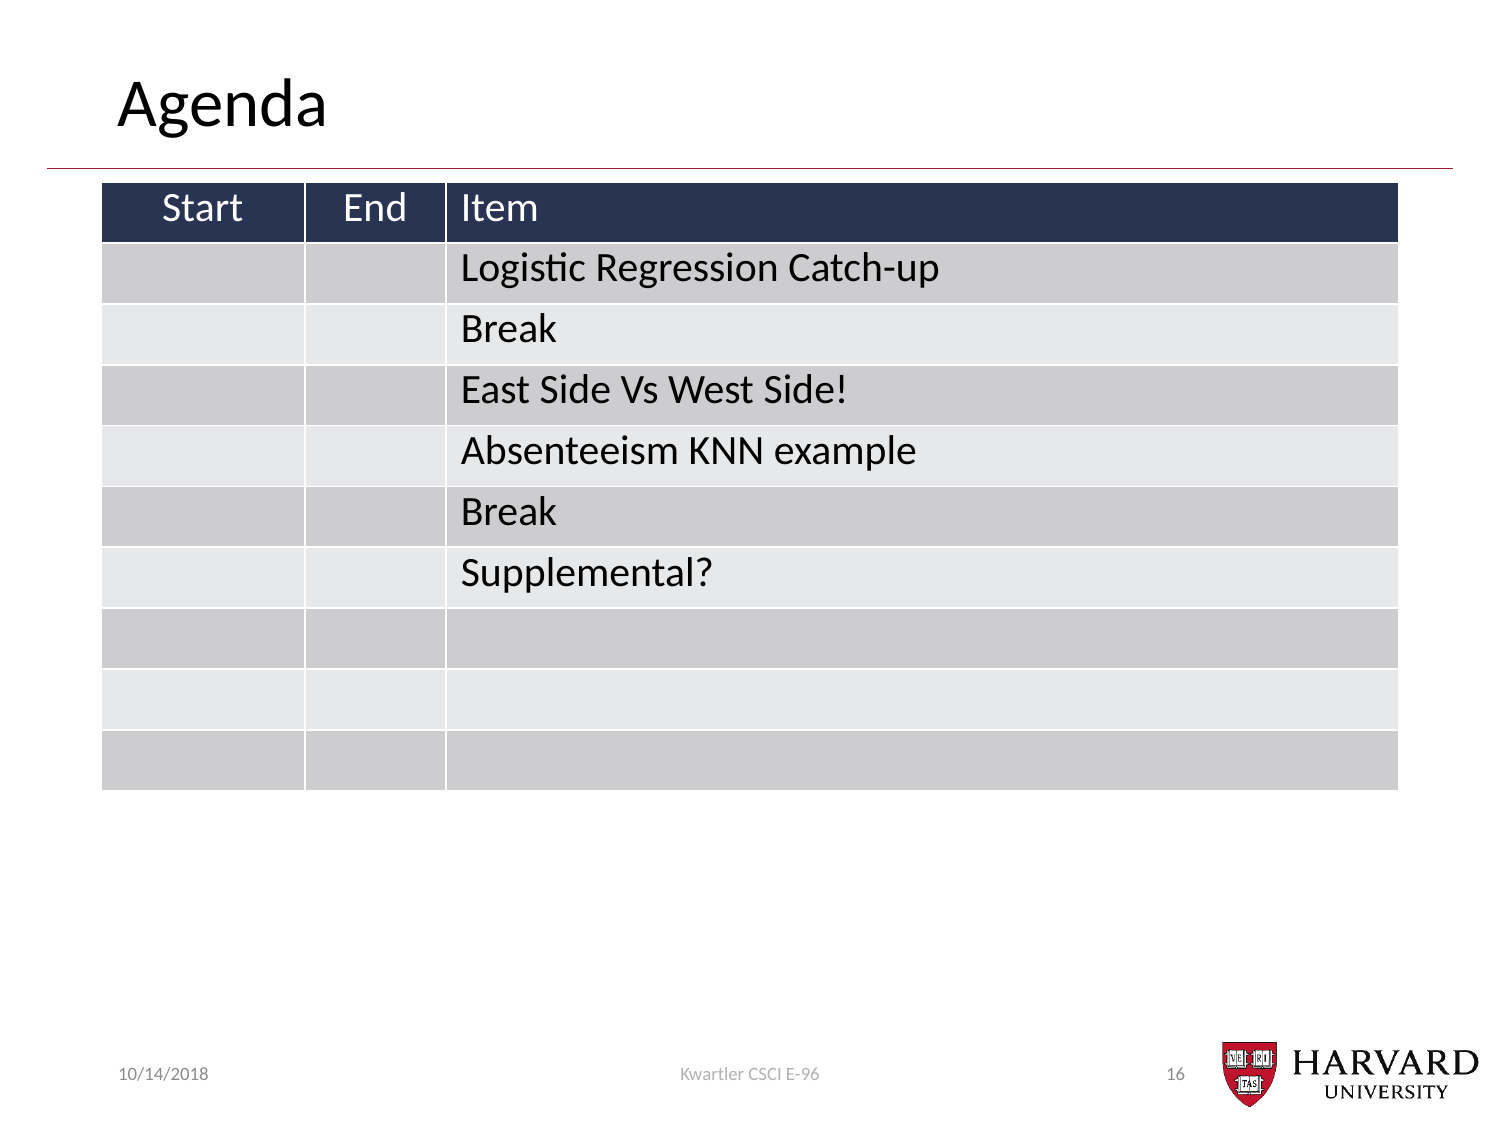

# Agenda
| Start | End | Item |
| --- | --- | --- |
|  |  | Logistic Regression Catch-up |
|  |  | Break |
|  |  | East Side Vs West Side! |
|  |  | Absenteeism KNN example |
|  |  | Break |
|  |  | Supplemental? |
|  |  |  |
|  |  |  |
|  |  |  |
10/14/2018
Kwartler CSCI E-96
16